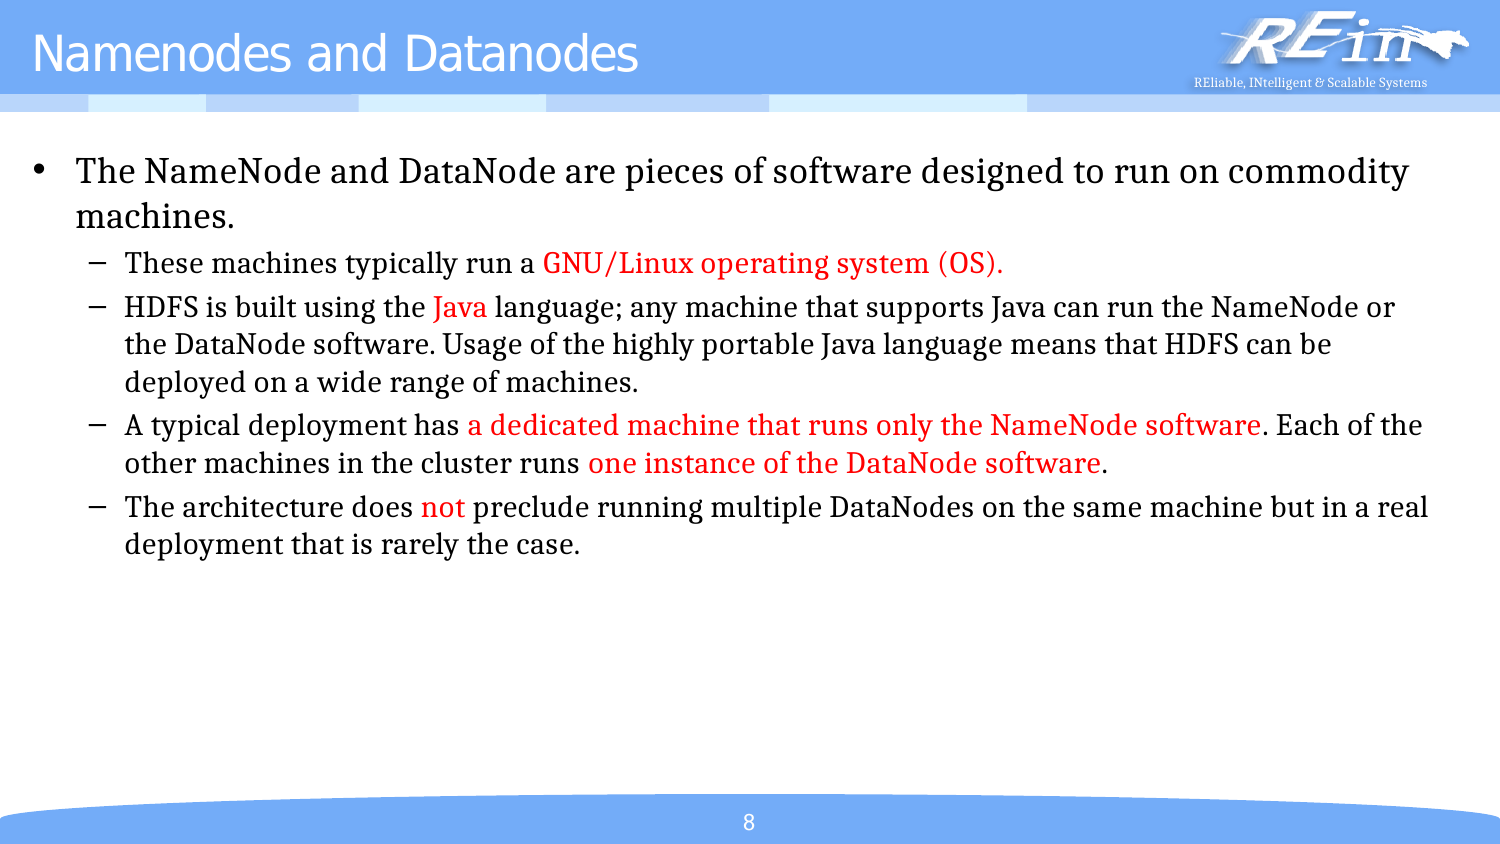

# Namenodes and Datanodes
The NameNode and DataNode are pieces of software designed to run on commodity machines.
These machines typically run a GNU/Linux operating system (OS).
HDFS is built using the Java language; any machine that supports Java can run the NameNode or the DataNode software. Usage of the highly portable Java language means that HDFS can be deployed on a wide range of machines.
A typical deployment has a dedicated machine that runs only the NameNode software. Each of the other machines in the cluster runs one instance of the DataNode software.
The architecture does not preclude running multiple DataNodes on the same machine but in a real deployment that is rarely the case.

8